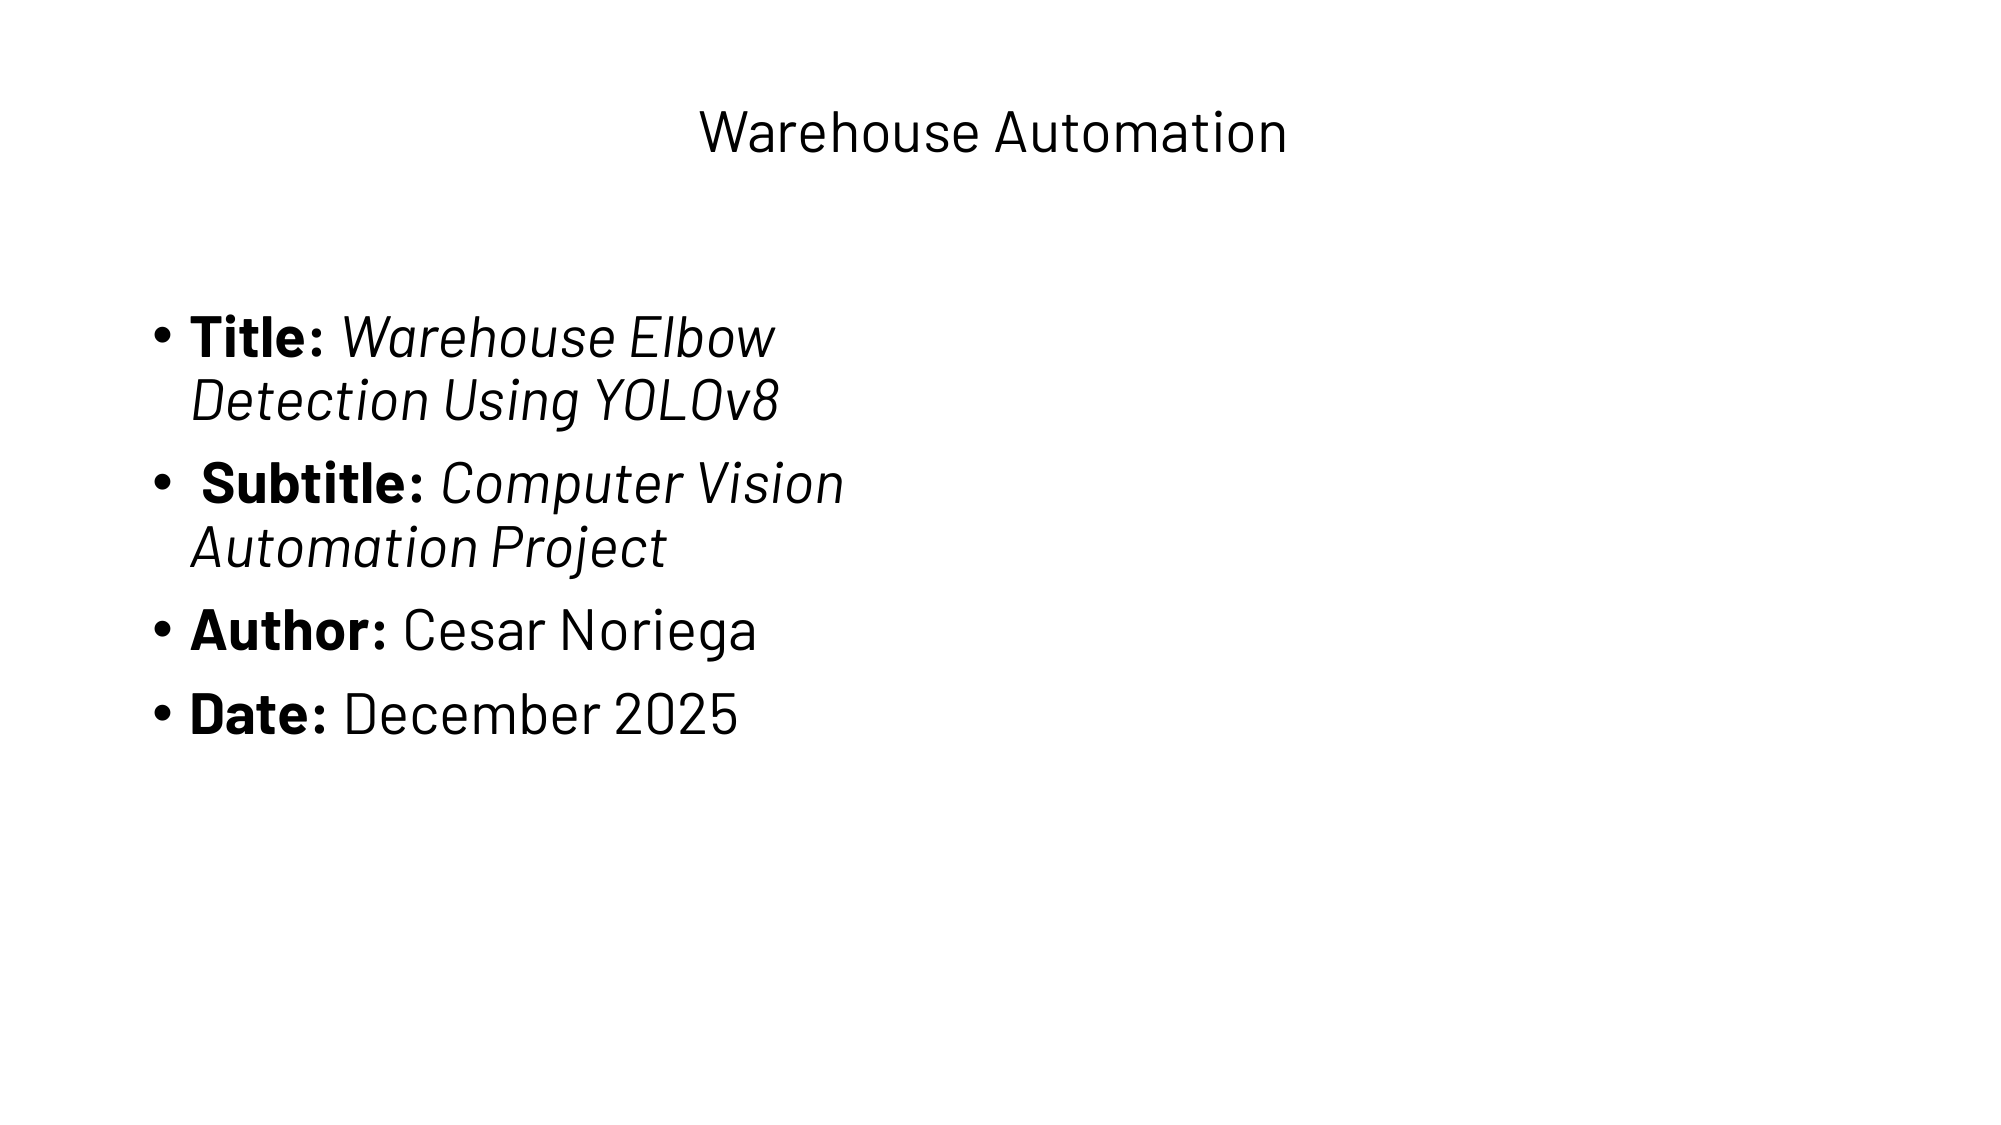

# Warehouse Automation
Title: Warehouse Elbow Detection Using YOLOv8
 Subtitle: Computer Vision Automation Project
Author: Cesar Noriega
Date: December 2025